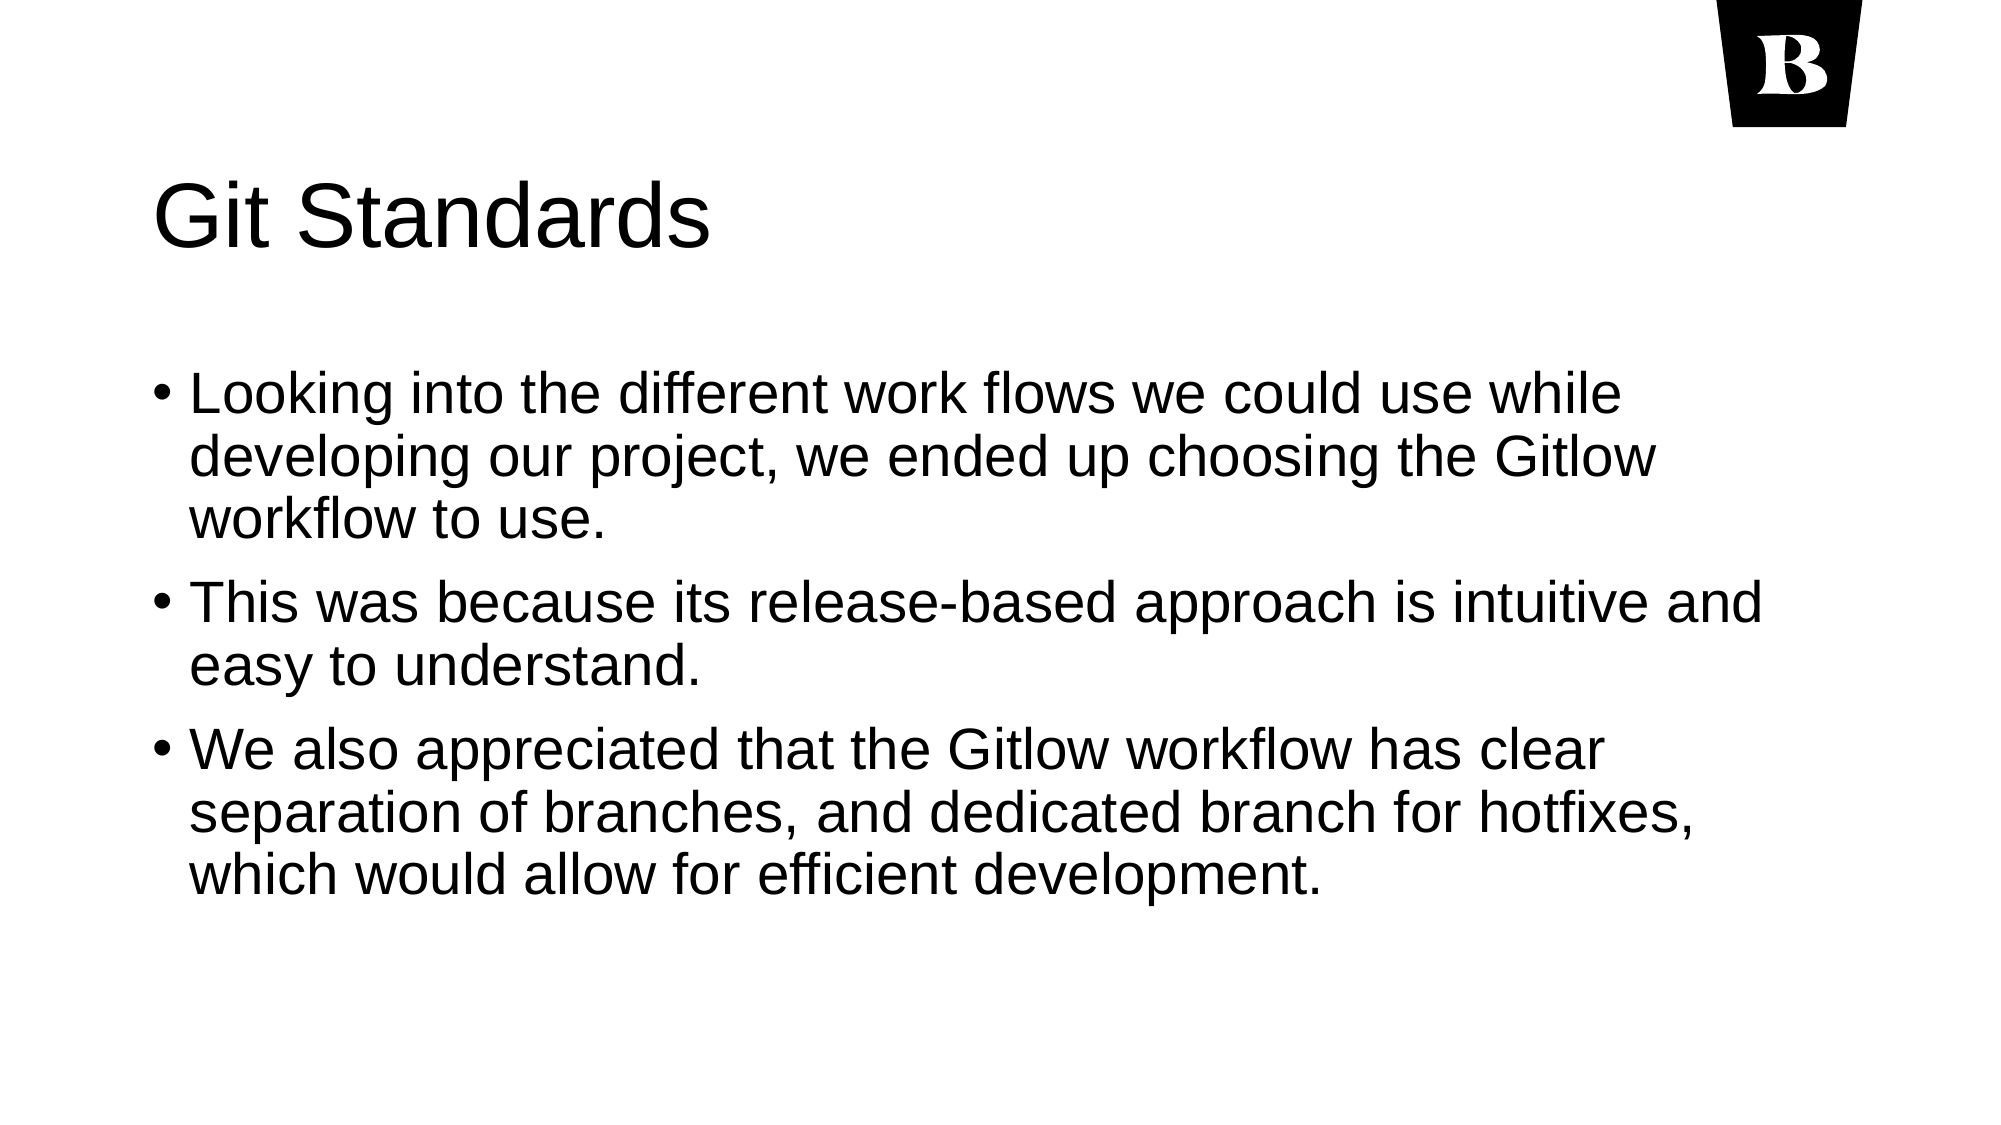

# Git Standards
Looking into the different work flows we could use while developing our project, we ended up choosing the Gitlow workflow to use.
This was because its release-based approach is intuitive and easy to understand.
We also appreciated that the Gitlow workflow has clear separation of branches, and dedicated branch for hotfixes, which would allow for efficient development.